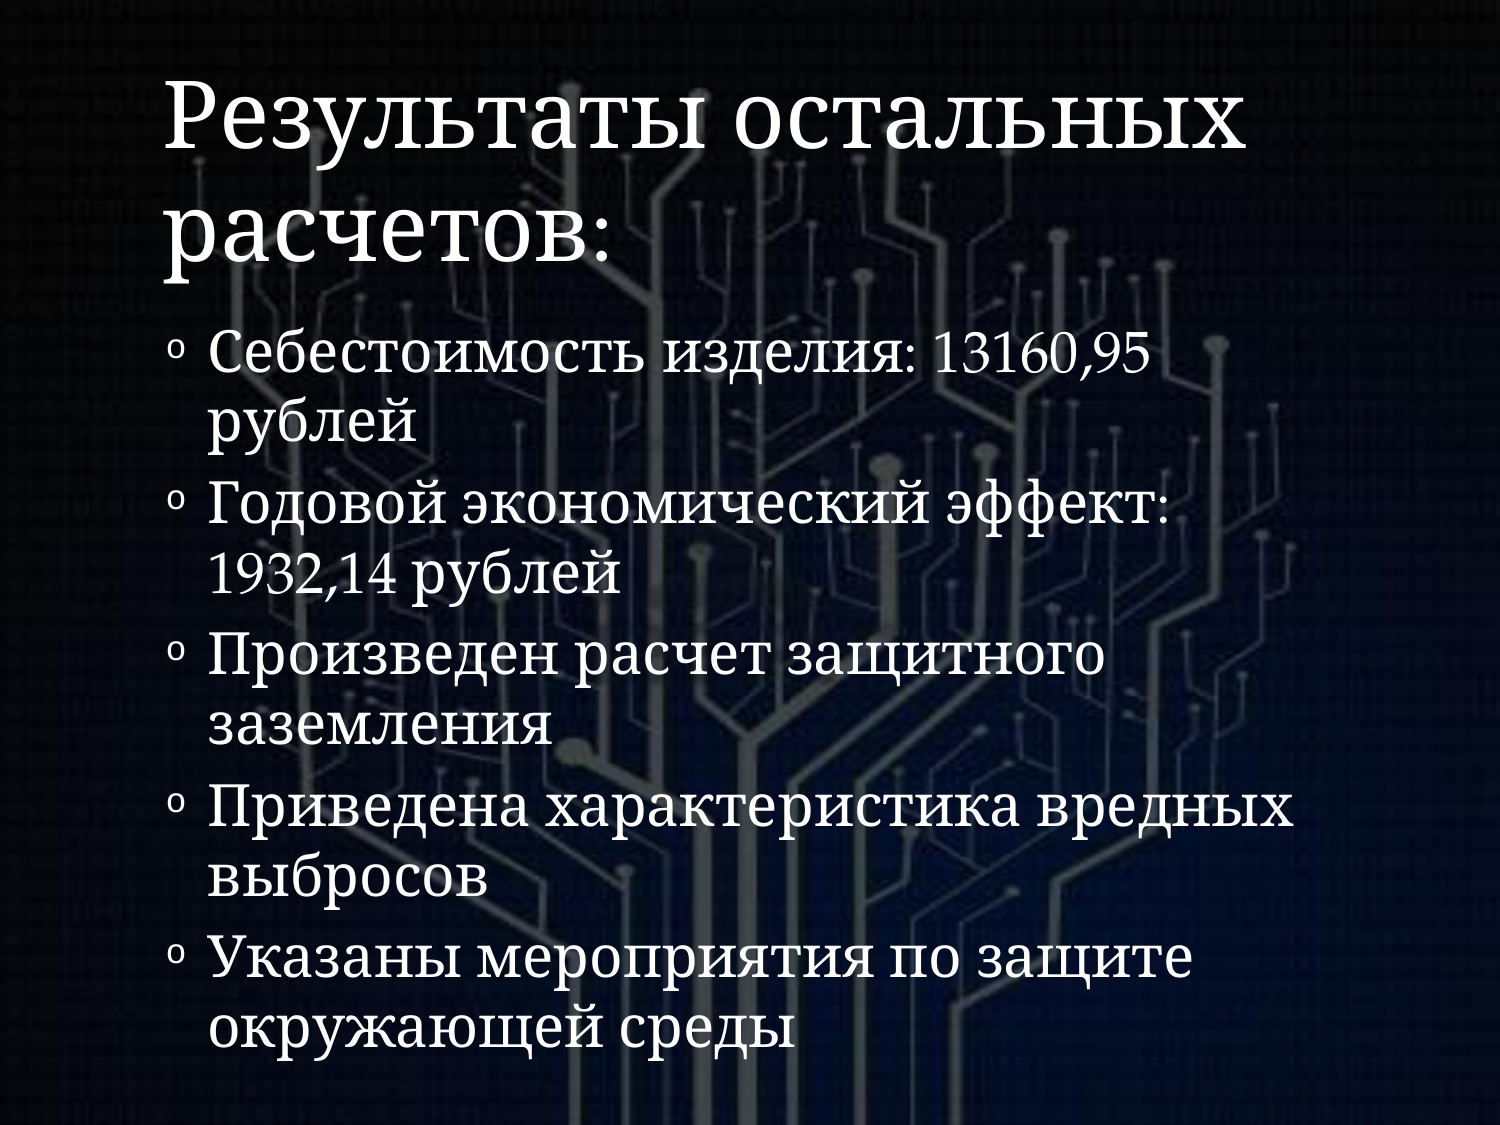

# Результаты остальных расчетов:
Себестоимость изделия: 13160,95 рублей
Годовой экономический эффект: 1932,14 рублей
Произведен расчет защитного заземления
Приведена характеристика вредных выбросов
Указаны мероприятия по защите окружающей среды